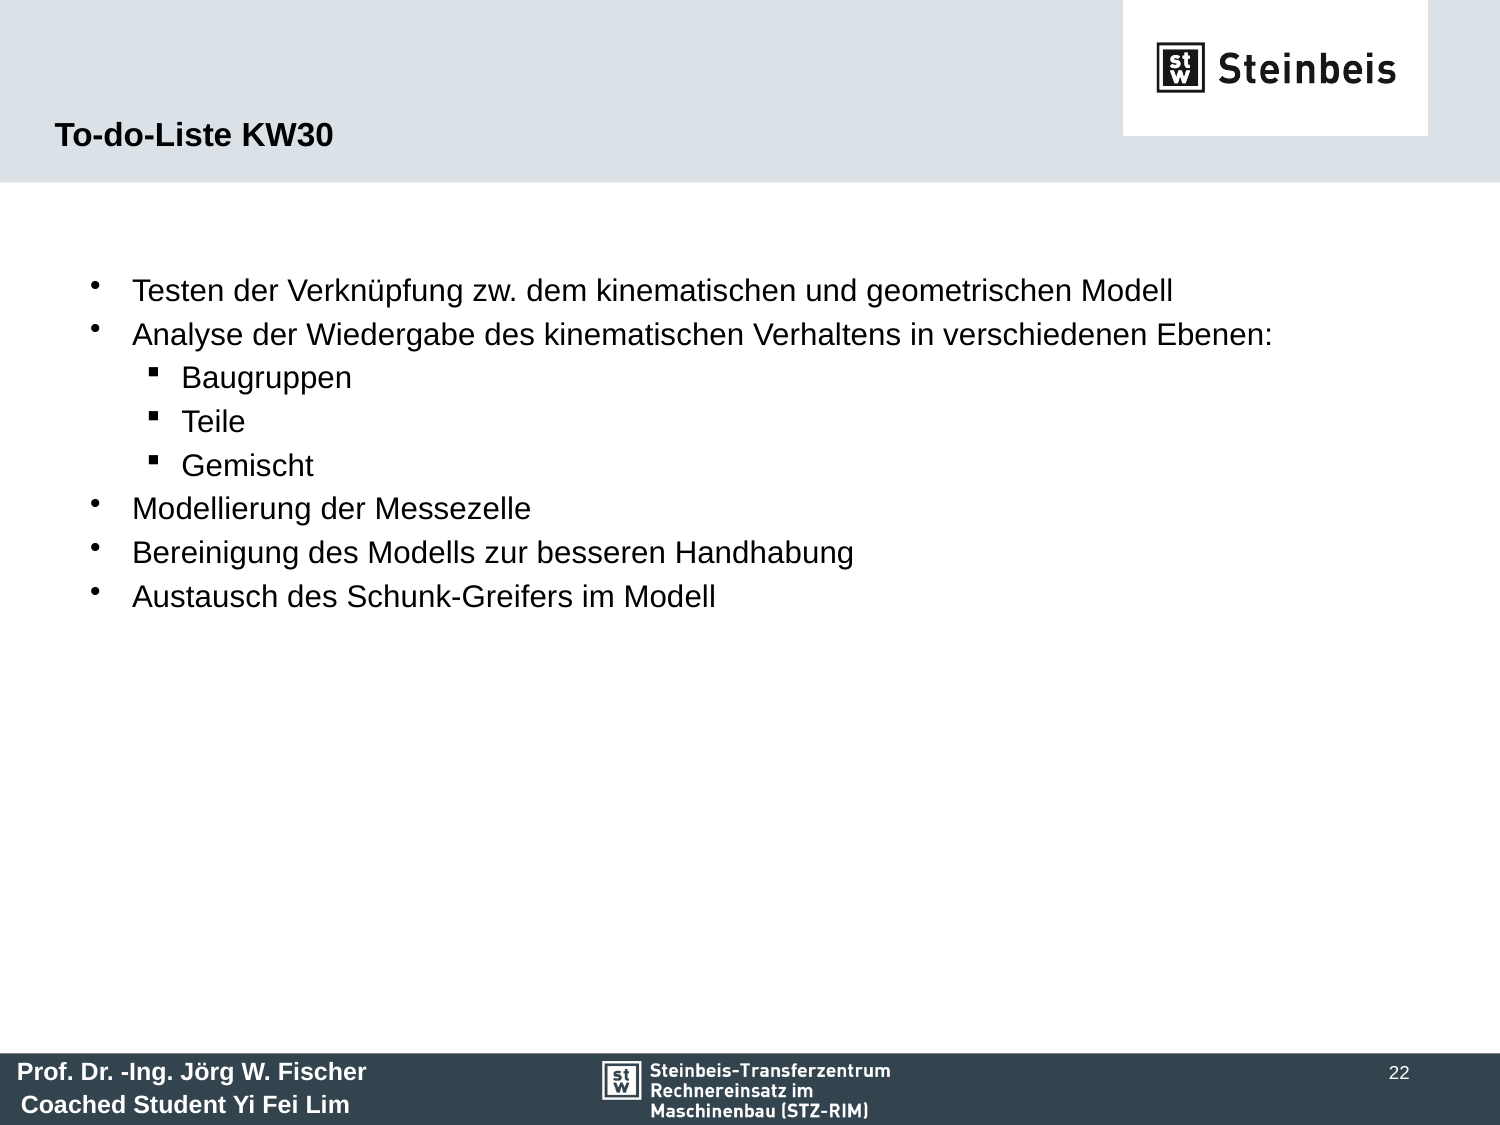

# To-do-Liste KW30
Testen der Verknüpfung zw. dem kinematischen und geometrischen Modell
Analyse der Wiedergabe des kinematischen Verhaltens in verschiedenen Ebenen:
Baugruppen
Teile
Gemischt
Modellierung der Messezelle
Bereinigung des Modells zur besseren Handhabung
Austausch des Schunk-Greifers im Modell
22